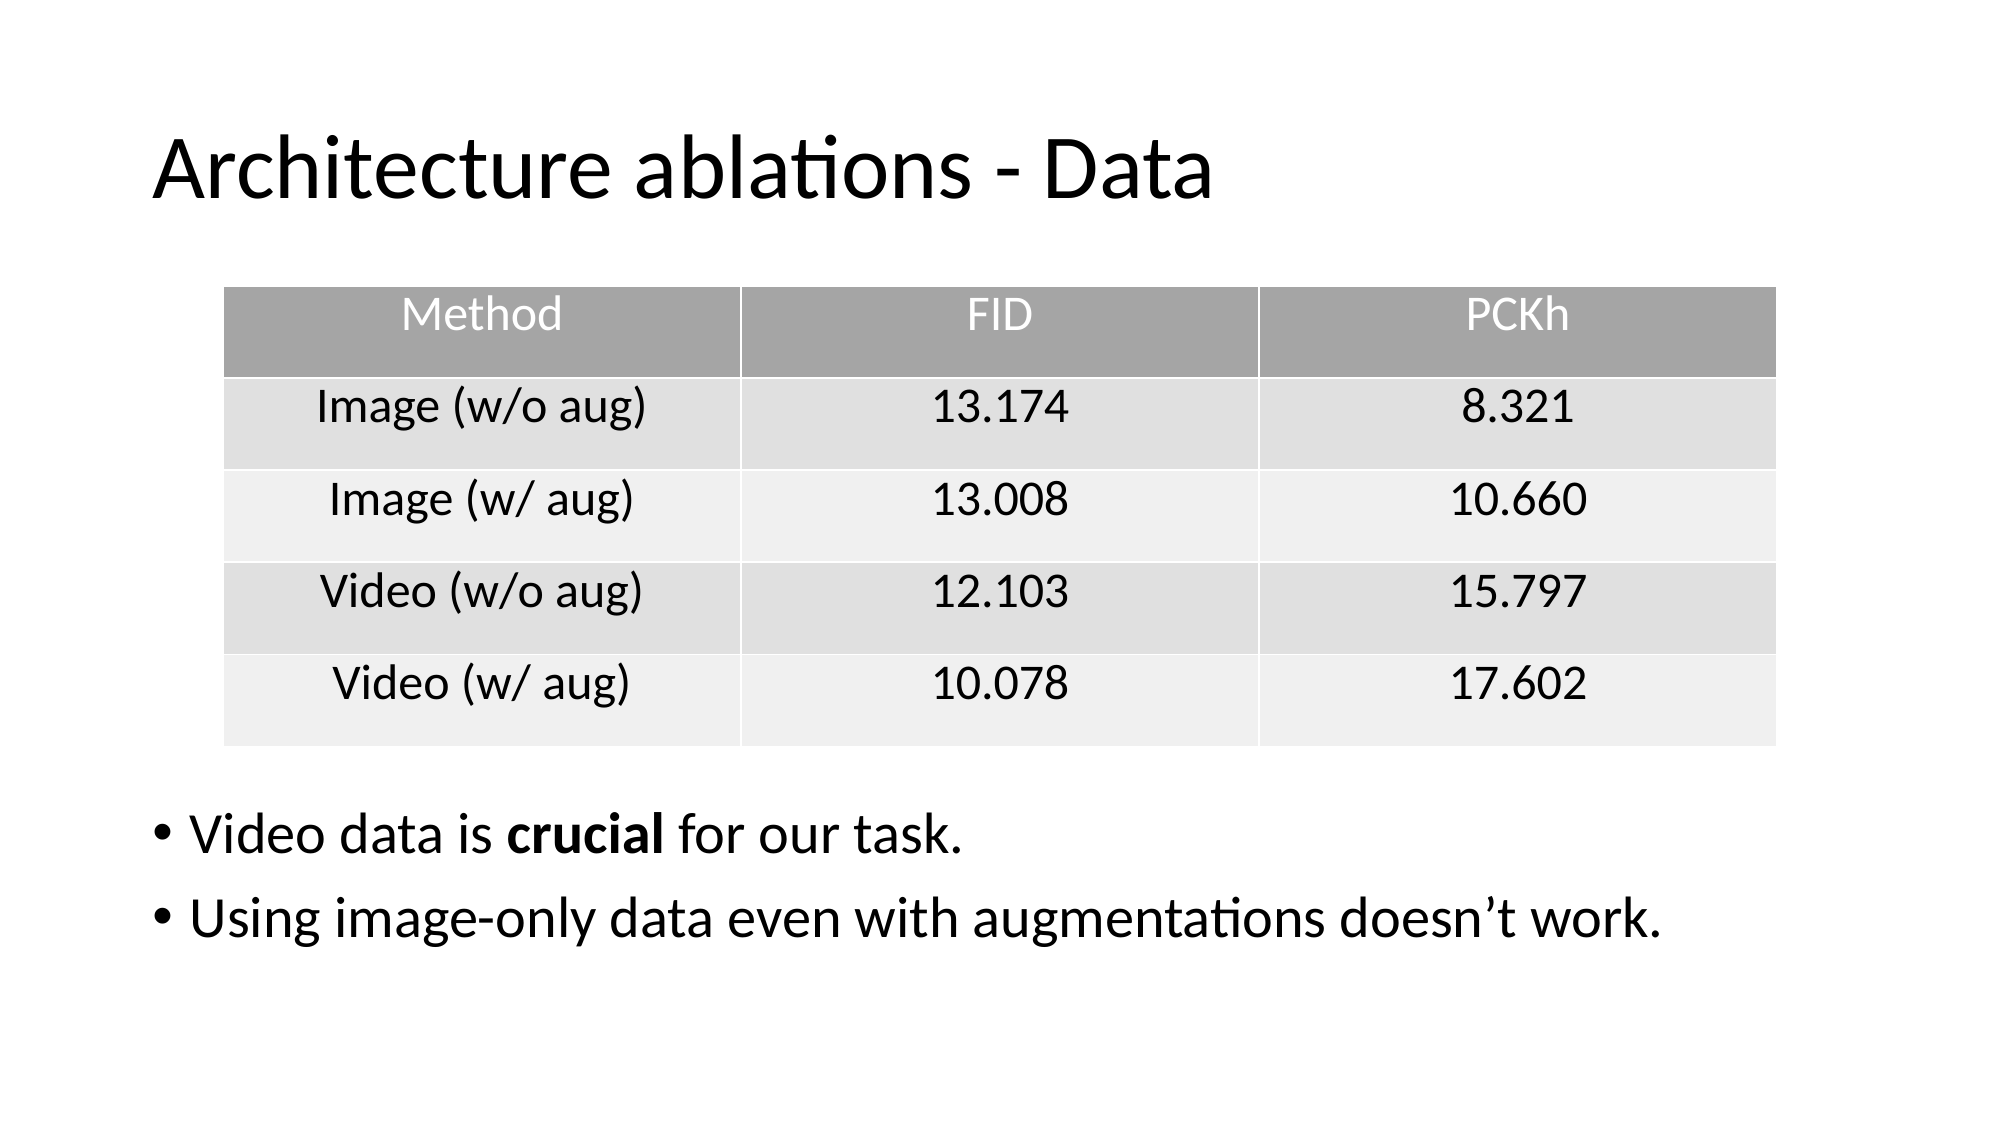

# Architecture ablations - Data
| Method | FID | PCKh |
| --- | --- | --- |
| Image (w/o aug) | 13.174 | 8.321 |
| Image (w/ aug) | 13.008 | 10.660 |
| Video (w/o aug) | 12.103 | 15.797 |
| Video (w/ aug) | 10.078 | 17.602 |
Video data is crucial for our task.
Using image-only data even with augmentations doesn’t work.